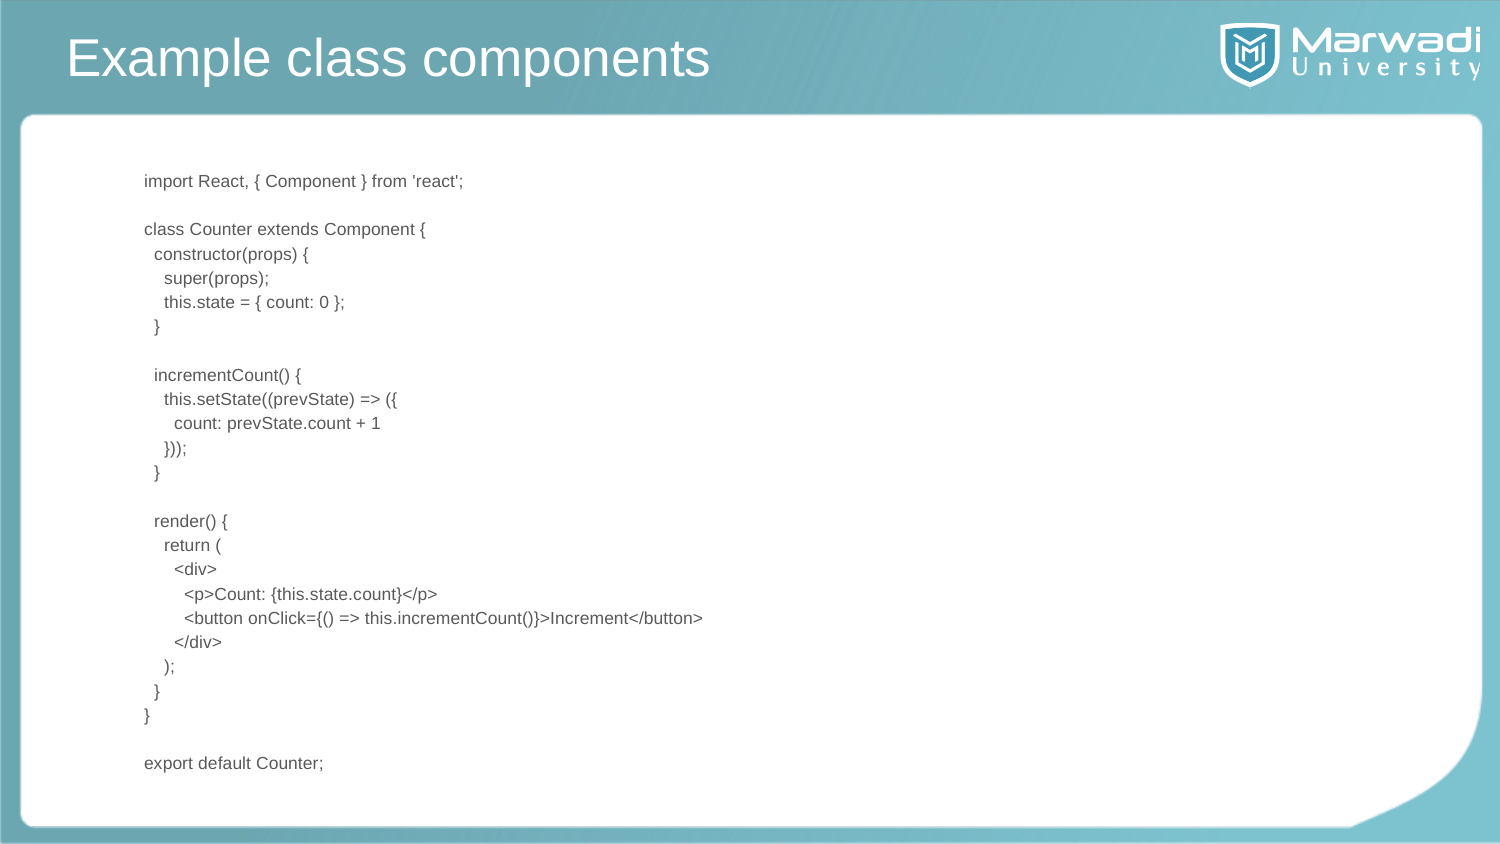

# Example class components
import React, { Component } from 'react';

class Counter extends Component {
  constructor(props) {
    super(props);
    this.state = { count: 0 };
  }

  incrementCount() {
    this.setState((prevState) => ({
      count: prevState.count + 1
    }));
  }

  render() {
    return (
      <div>
        <p>Count: {this.state.count}</p>
        <button onClick={() => this.incrementCount()}>Increment</button>
      </div>
    );
  }
}

export default Counter;